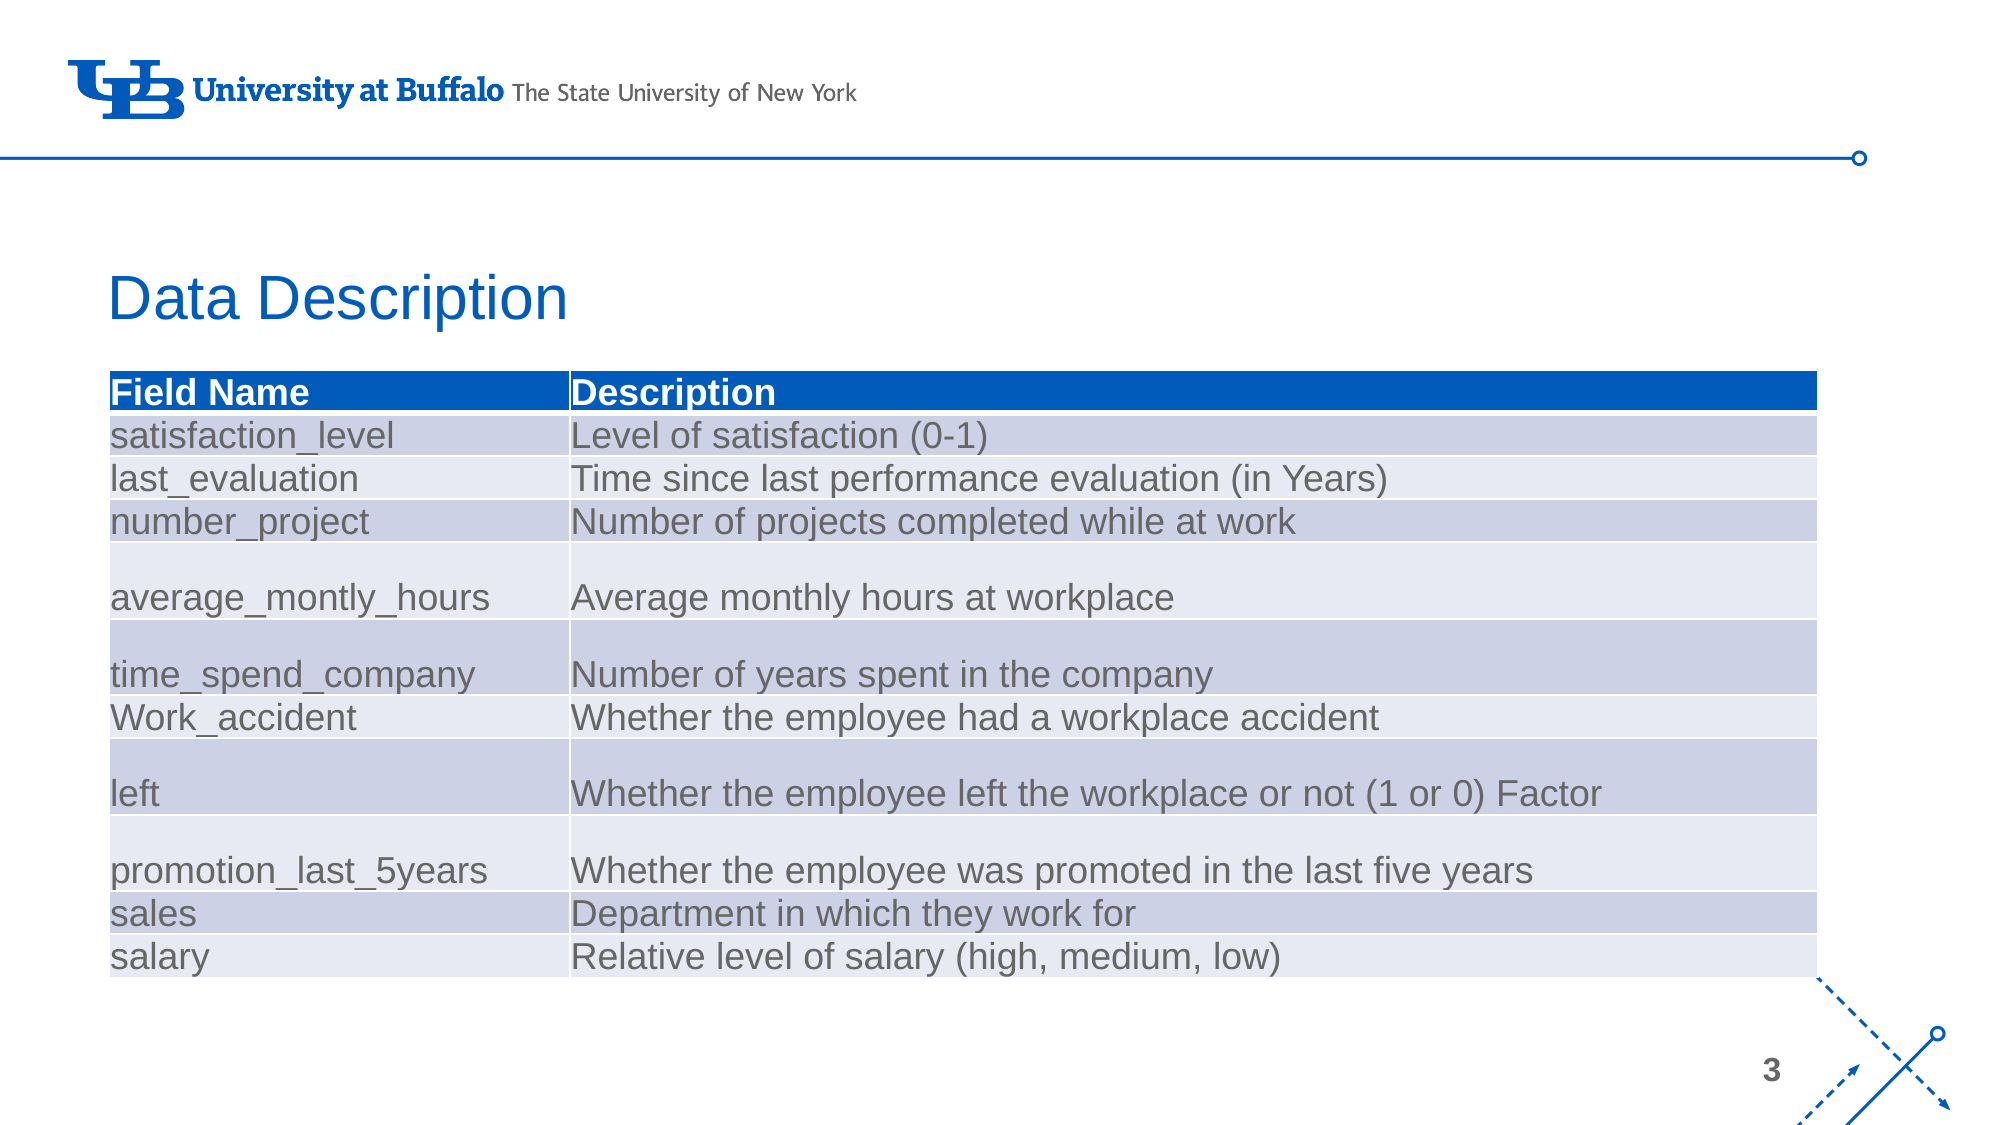

# Data Description
| Field Name | Description |
| --- | --- |
| satisfaction\_level | Level of satisfaction (0-1) |
| last\_evaluation | Time since last performance evaluation (in Years) |
| number\_project | Number of projects completed while at work |
| average\_montly\_hours | Average monthly hours at workplace |
| time\_spend\_company | Number of years spent in the company |
| Work\_accident | Whether the employee had a workplace accident |
| left | Whether the employee left the workplace or not (1 or 0) Factor |
| promotion\_last\_5years | Whether the employee was promoted in the last five years |
| sales | Department in which they work for |
| salary | Relative level of salary (high, medium, low) |